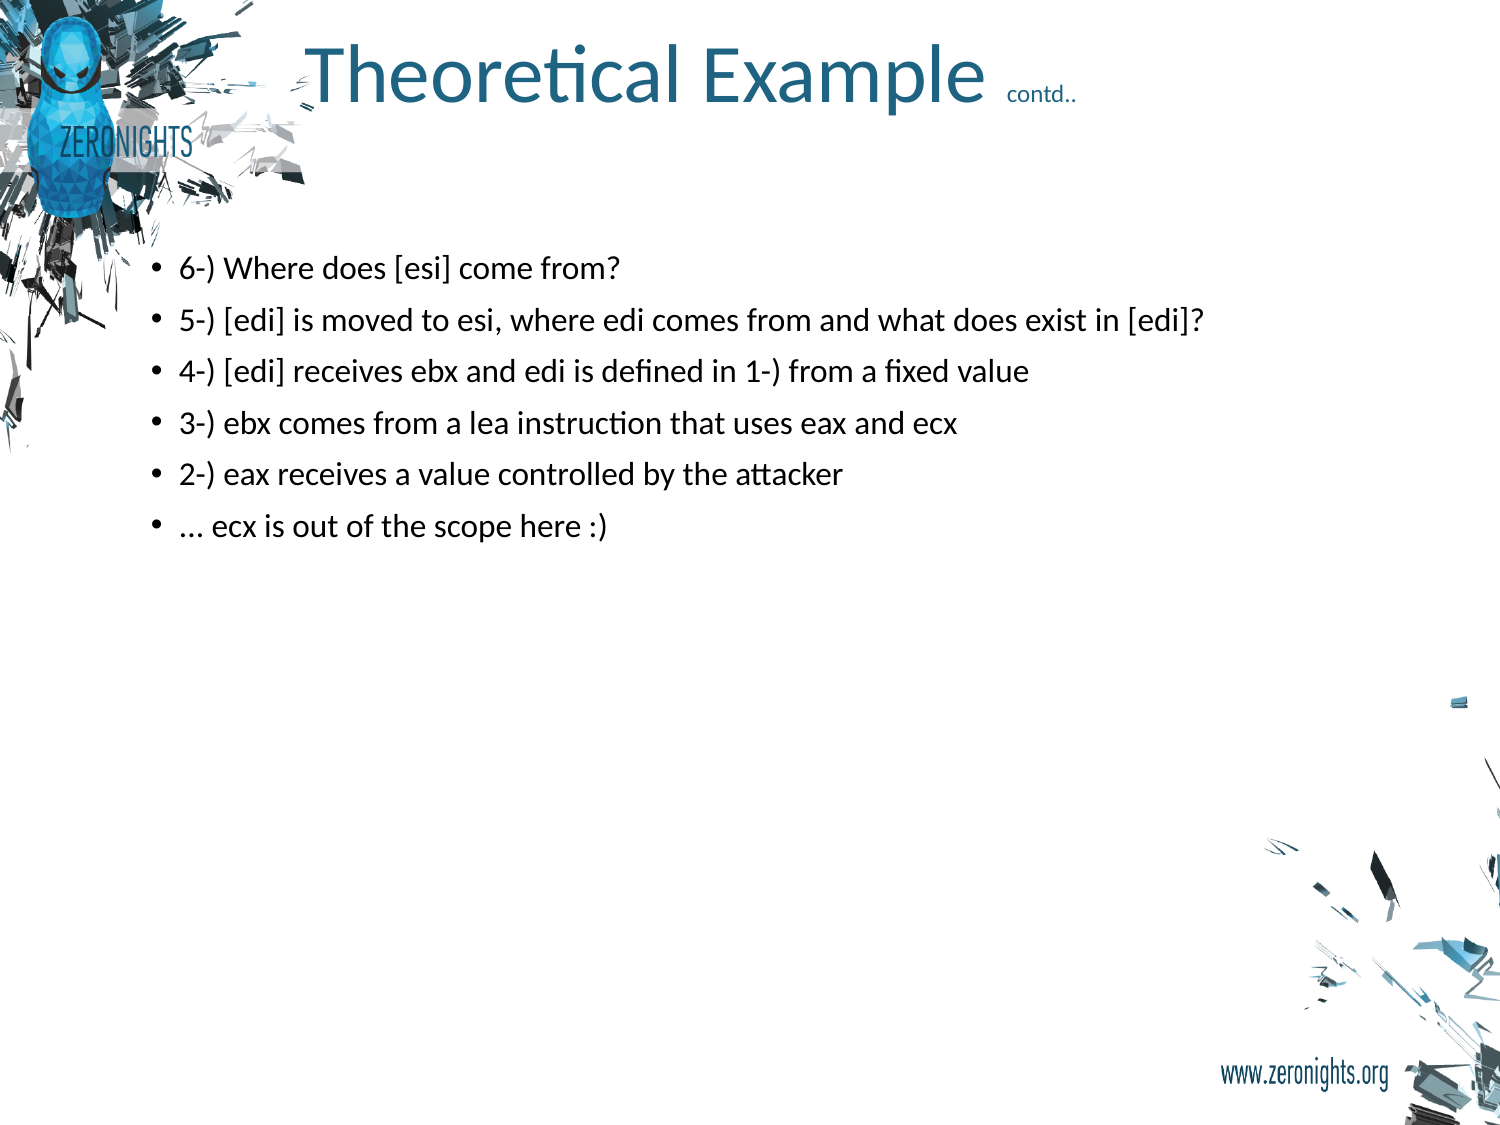

# Theoretical Example contd..
6-) Where does [esi] come from?
5-) [edi] is moved to esi, where edi comes from and what does exist in [edi]?
4-) [edi] receives ebx and edi is defined in 1-) from a fixed value
3-) ebx comes from a lea instruction that uses eax and ecx
2-) eax receives a value controlled by the attacker
... ecx is out of the scope here :)